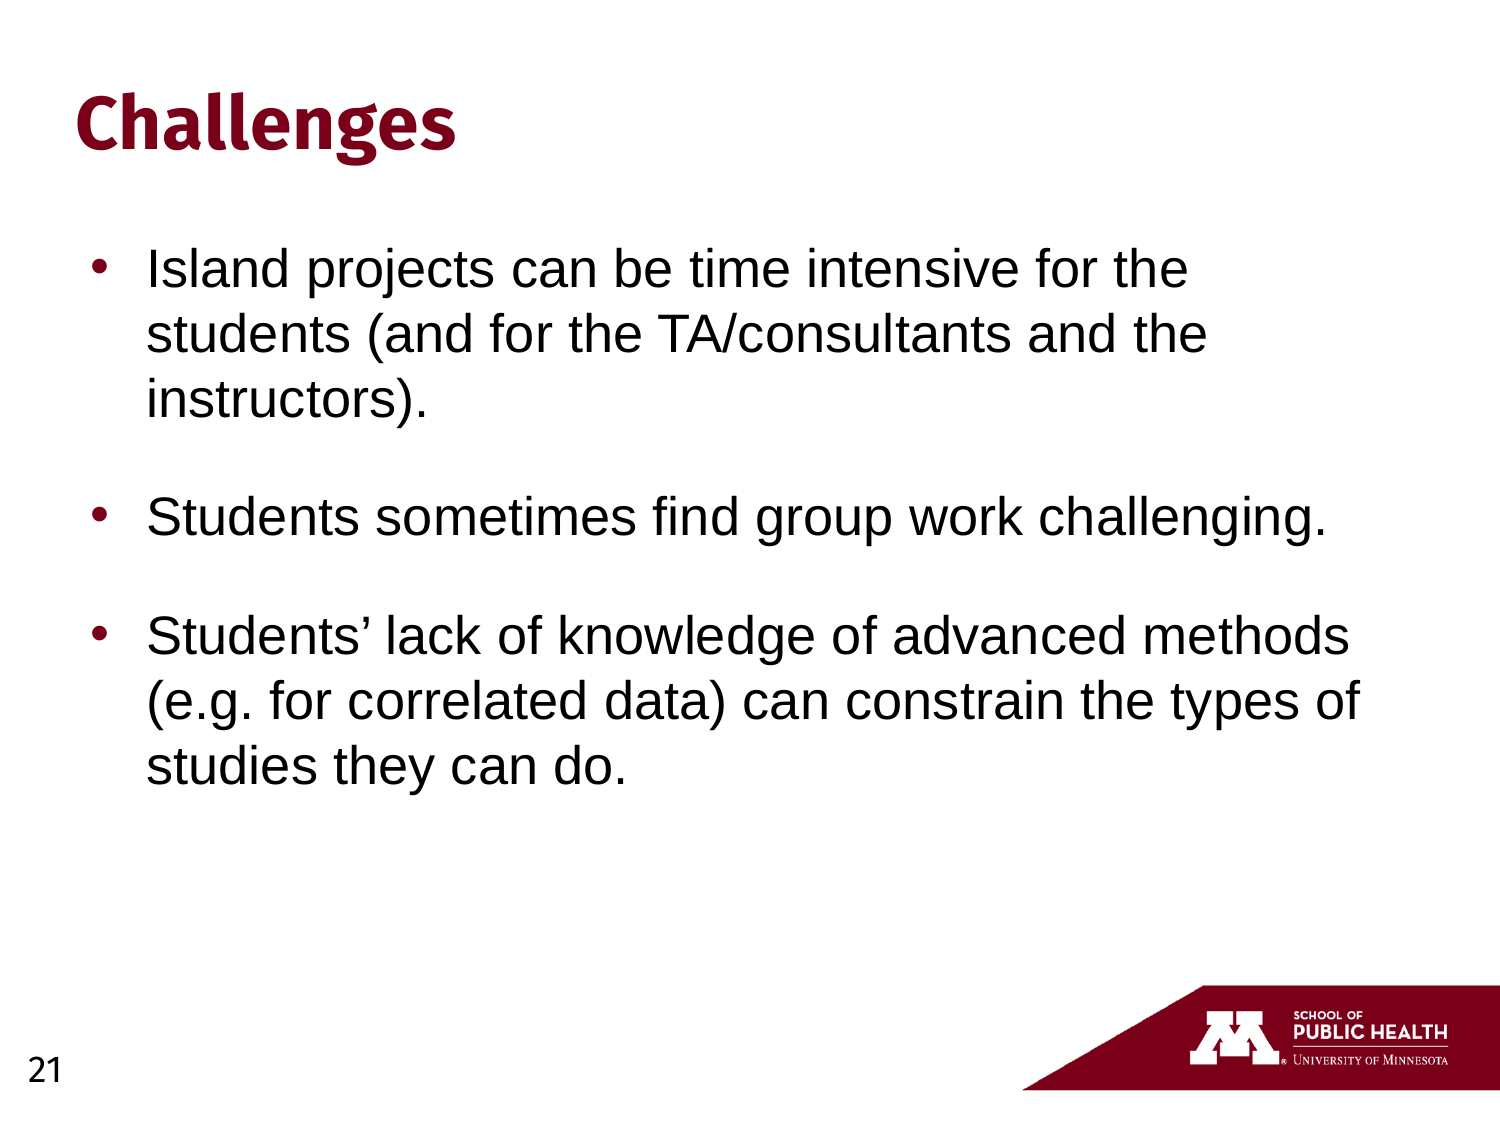

# Challenges
Island projects can be time intensive for the students (and for the TA/consultants and the instructors).
Students sometimes find group work challenging.
Students’ lack of knowledge of advanced methods (e.g. for correlated data) can constrain the types of studies they can do.